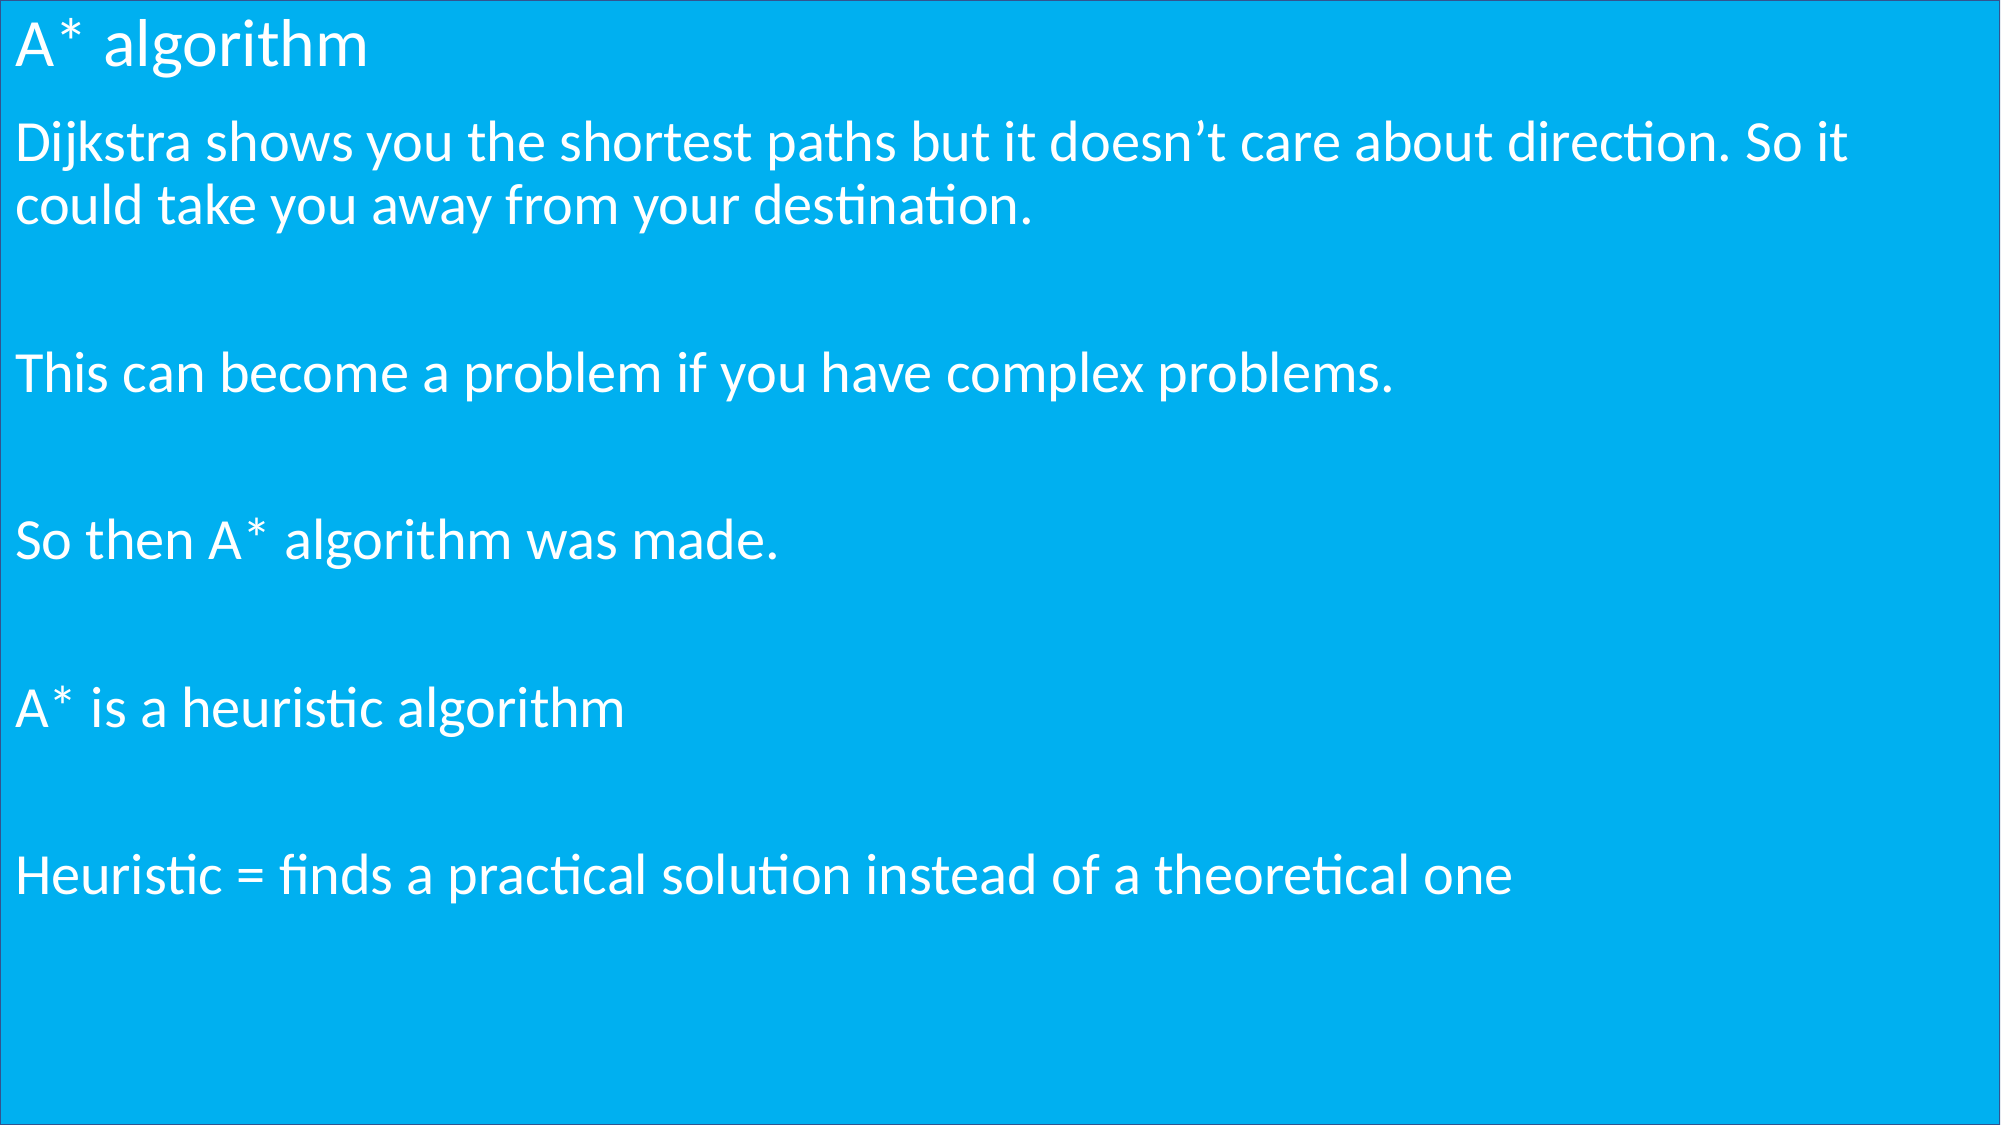

# A* algorithm
Dijkstra shows you the shortest paths but it doesn’t care about direction. So it could take you away from your destination.

This can become a problem if you have complex problems.

So then A* algorithm was made.

A* is a heuristic algorithm

Heuristic = finds a practical solution instead of a theoretical one